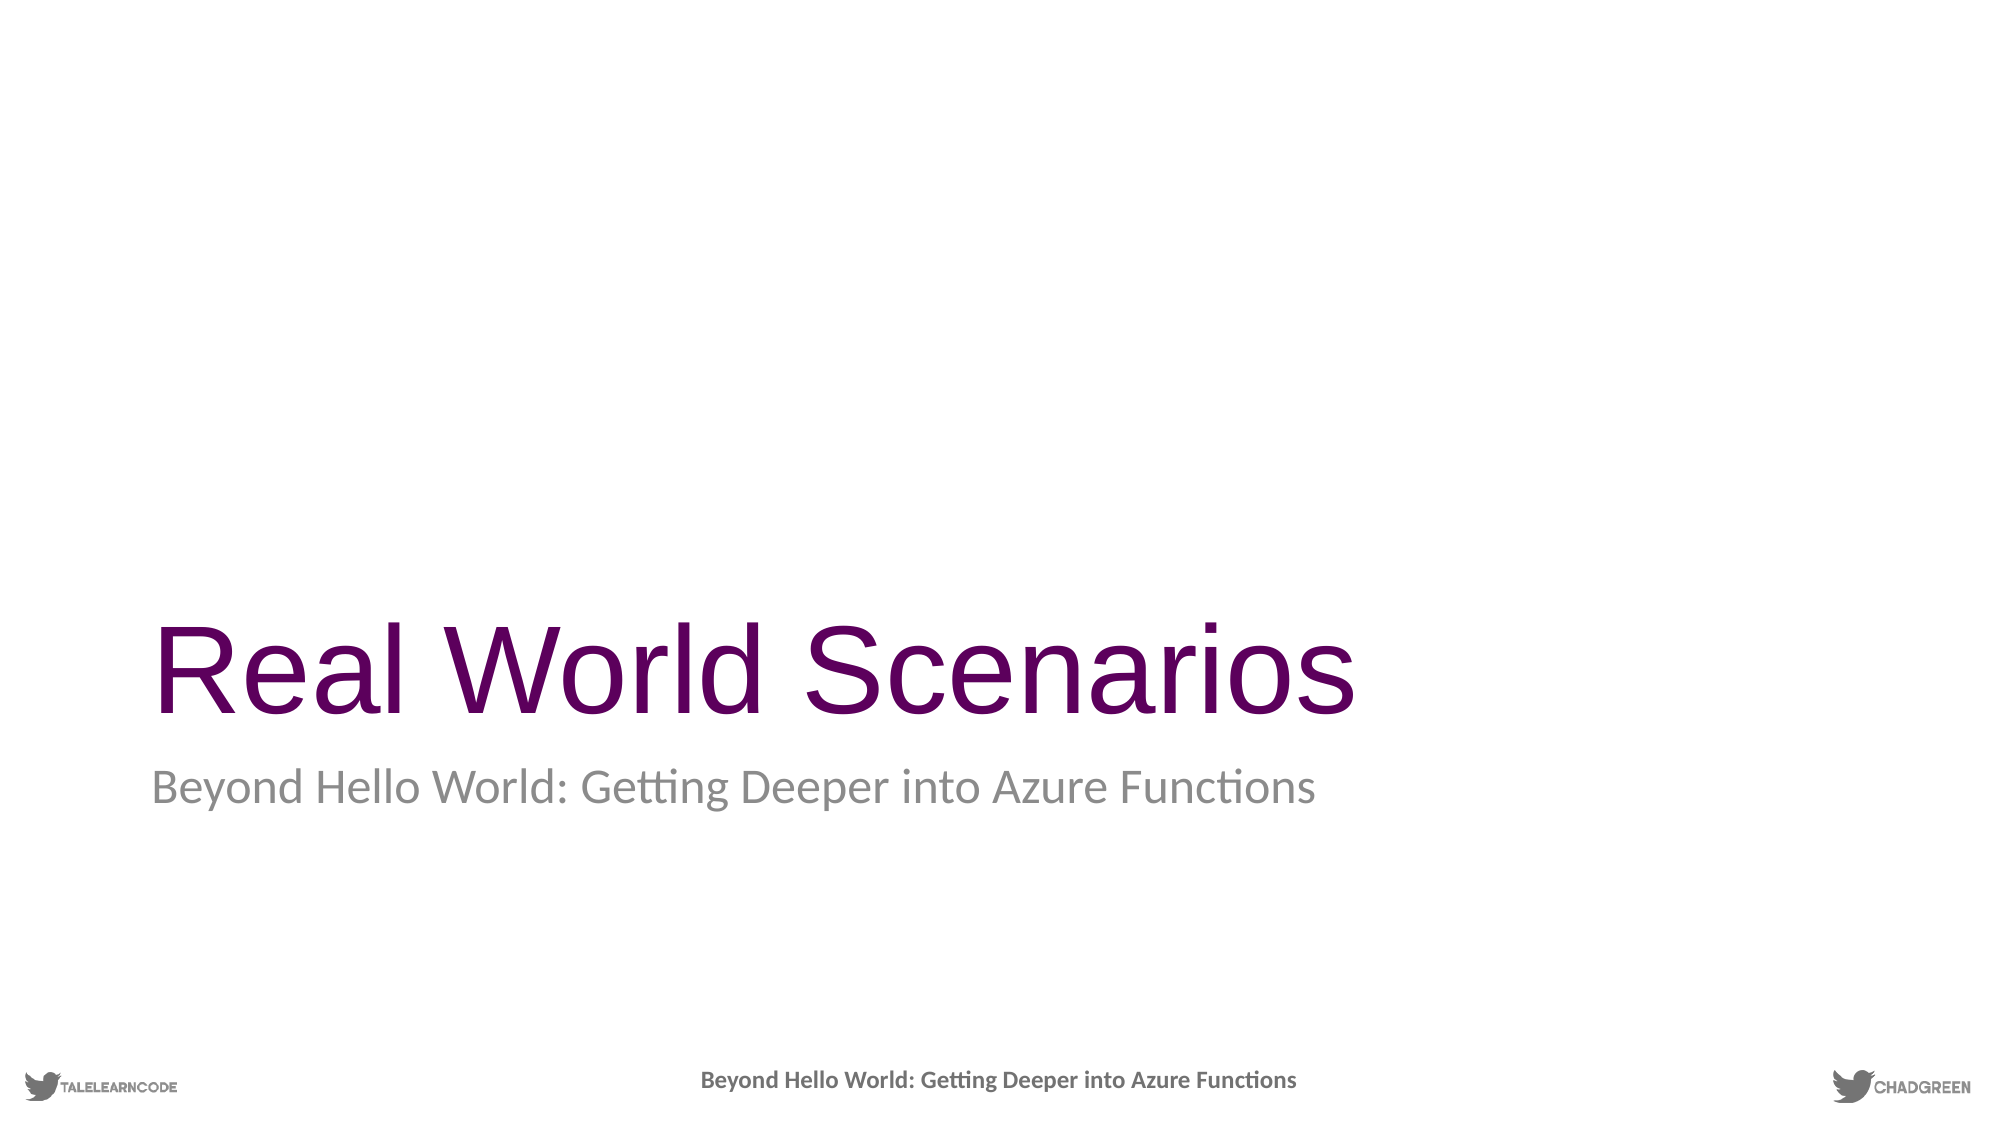

# Real World Scenarios
Beyond Hello World: Getting Deeper into Azure Functions